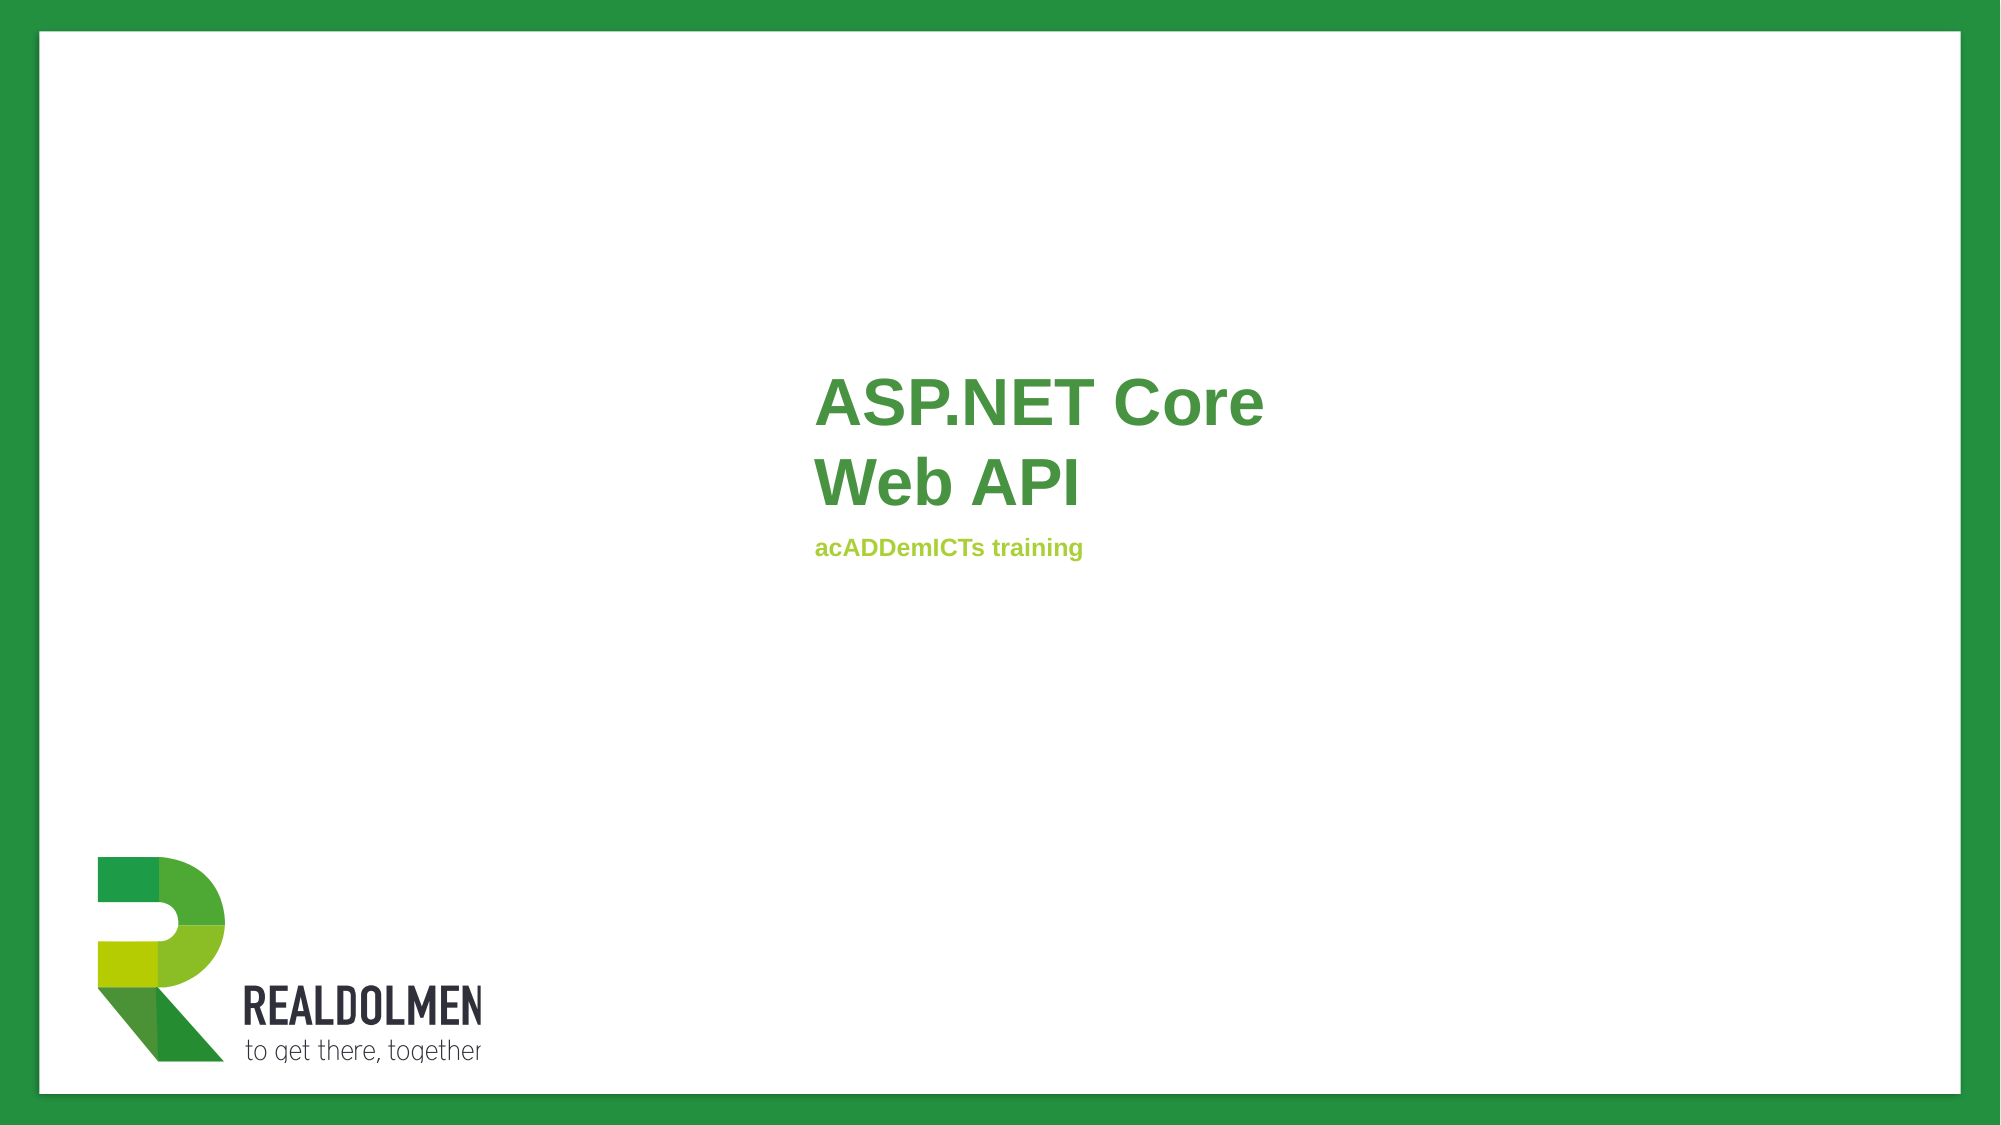

# ASP.NET Core Web API
acADDemICTs training